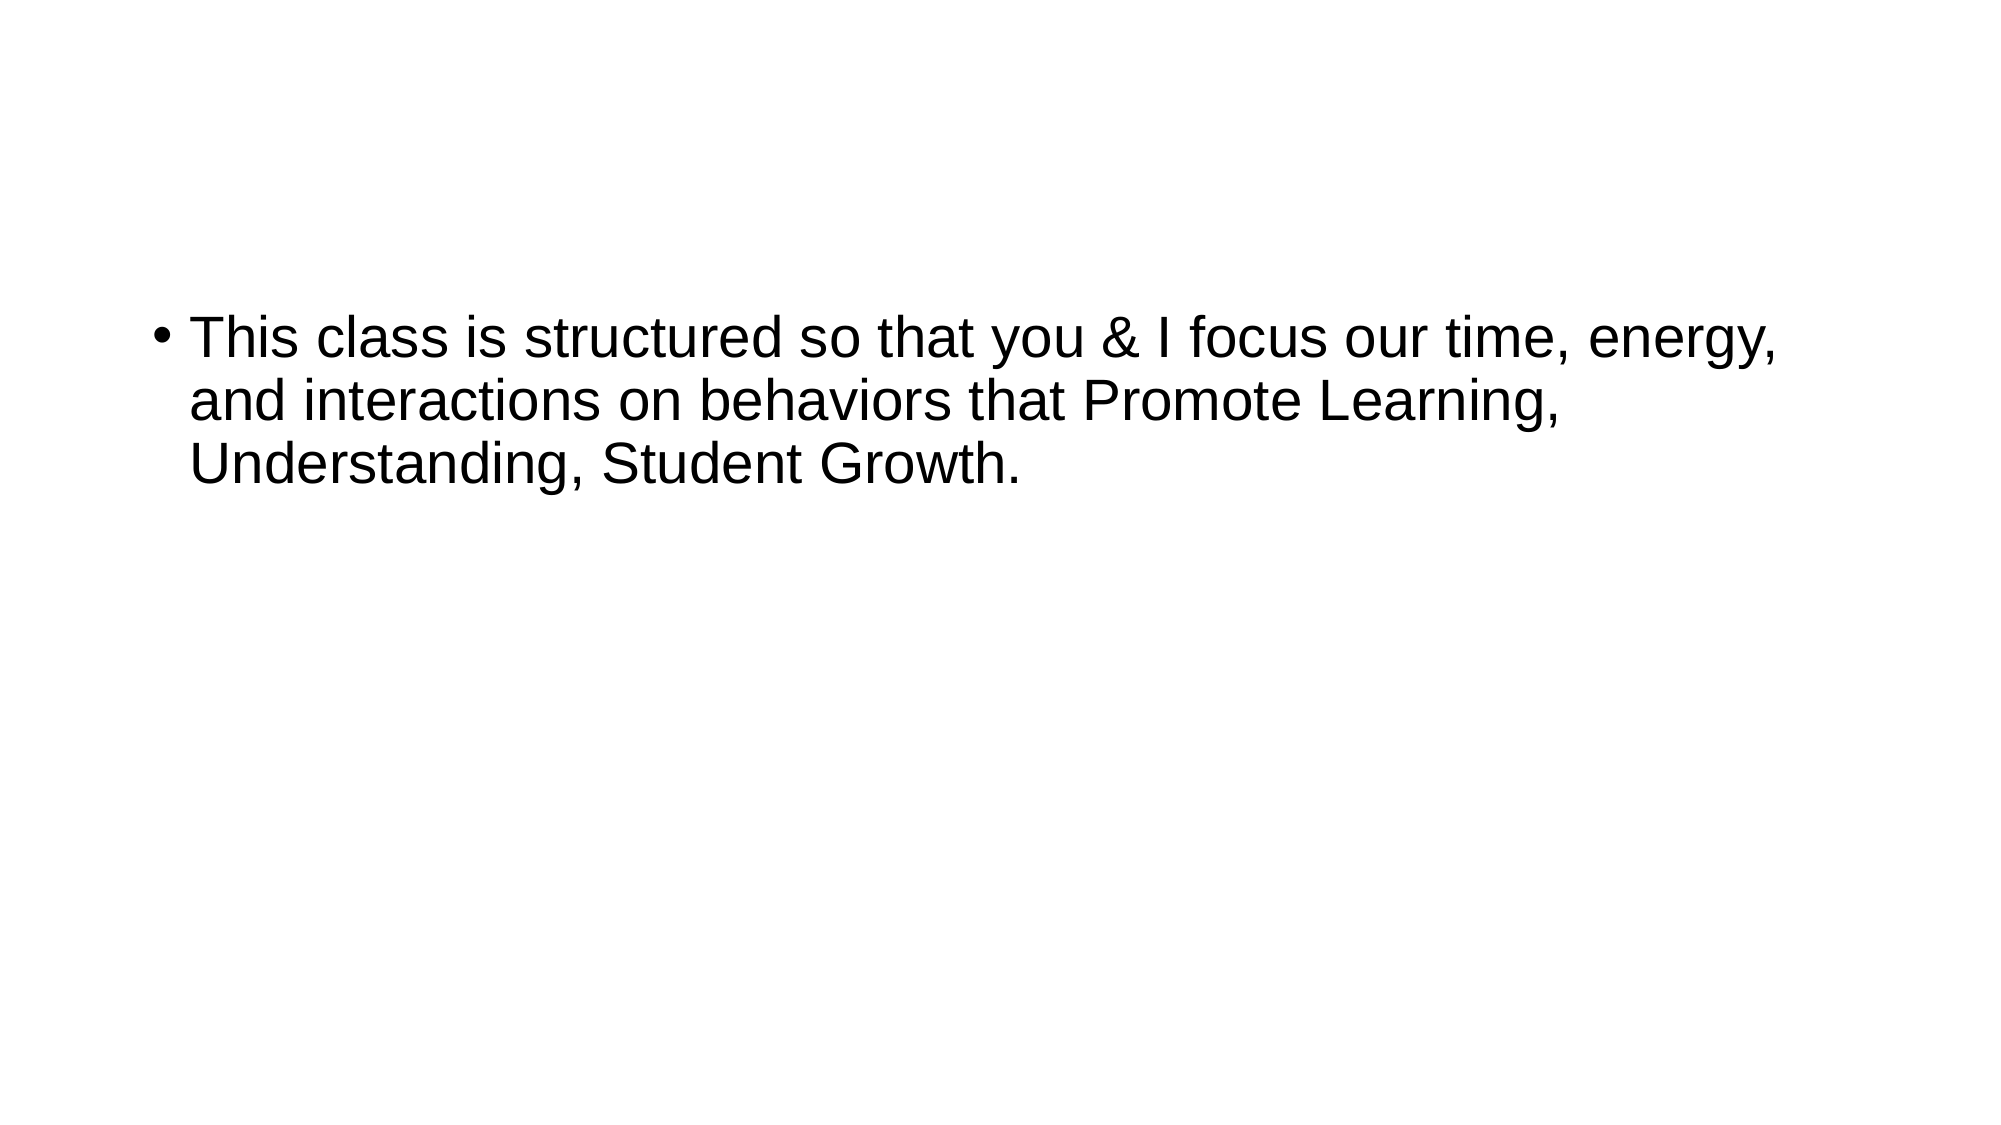

#
This class is structured so that you & I focus our time, energy, and interactions on behaviors that Promote Learning, Understanding, Student Growth.